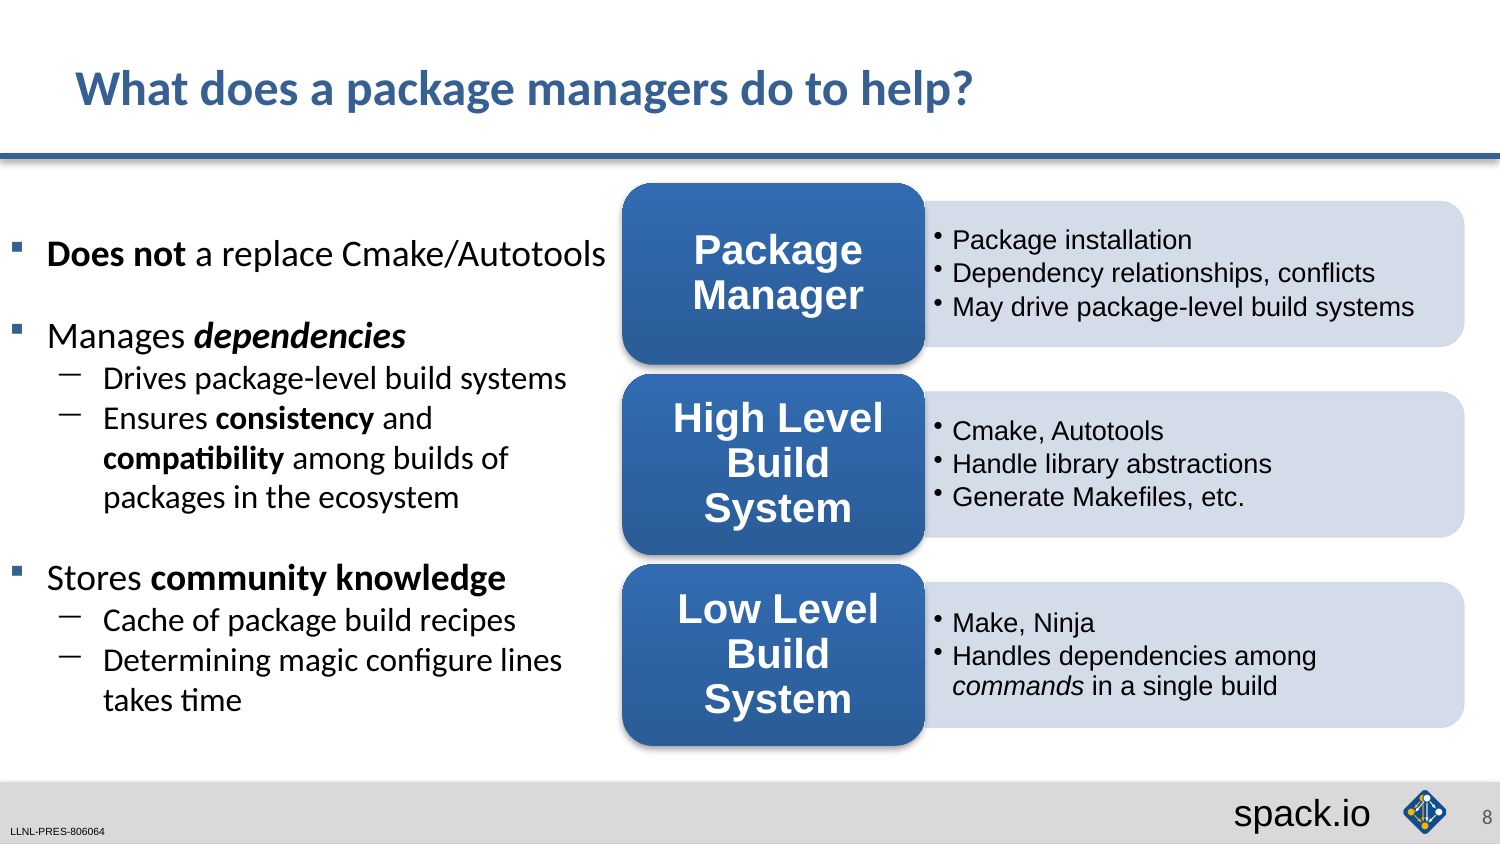

# What does a package managers do to help?
Package installation
Dependency relationships, conflicts
May drive package-level build systems
Package Manager
Cmake, Autotools
Handle library abstractions
Generate Makefiles, etc.
High Level Build System
Make, Ninja
Handles dependencies among commands in a single build
Low Level Build System
Does not a replace Cmake/Autotools
Manages dependencies
Drives package-level build systems
Ensures consistency and compatibility among builds of packages in the ecosystem
Stores community knowledge
Cache of package build recipes
Determining magic configure lines takes time